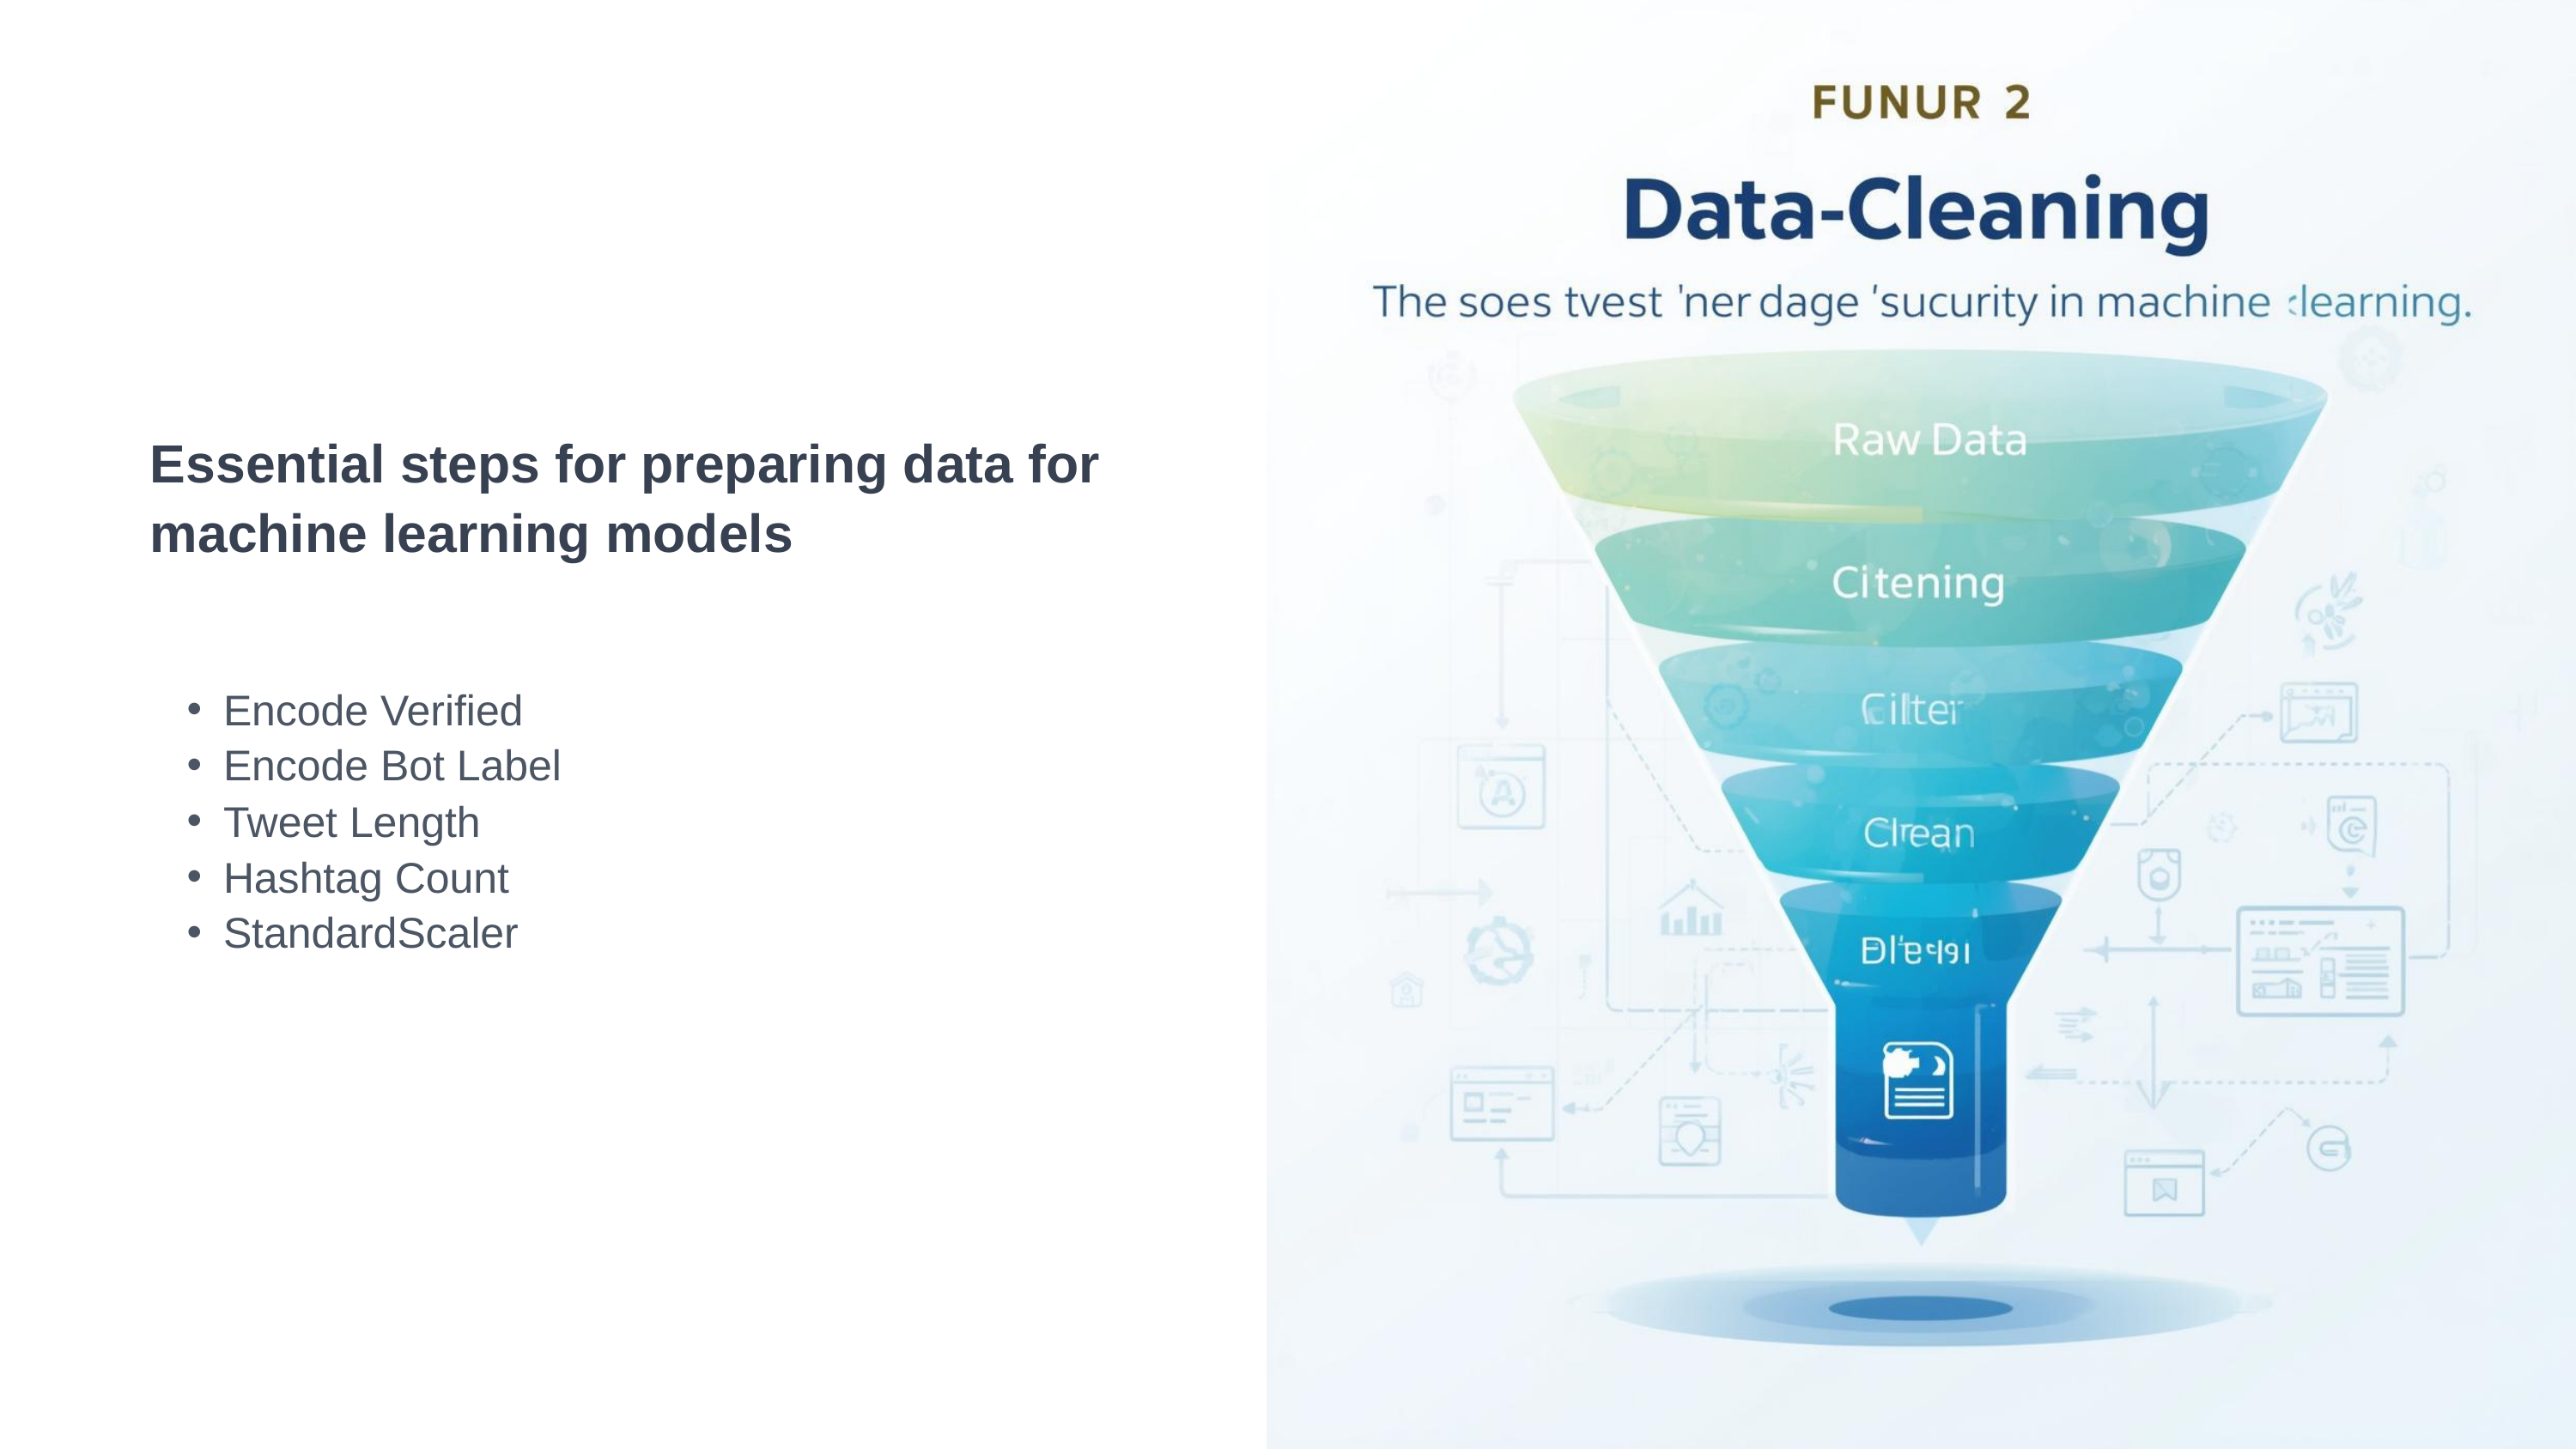

Essential steps for preparing data for machine learning models
Encode Verified
Encode Bot Label
Tweet Length
Hashtag Count
StandardScaler